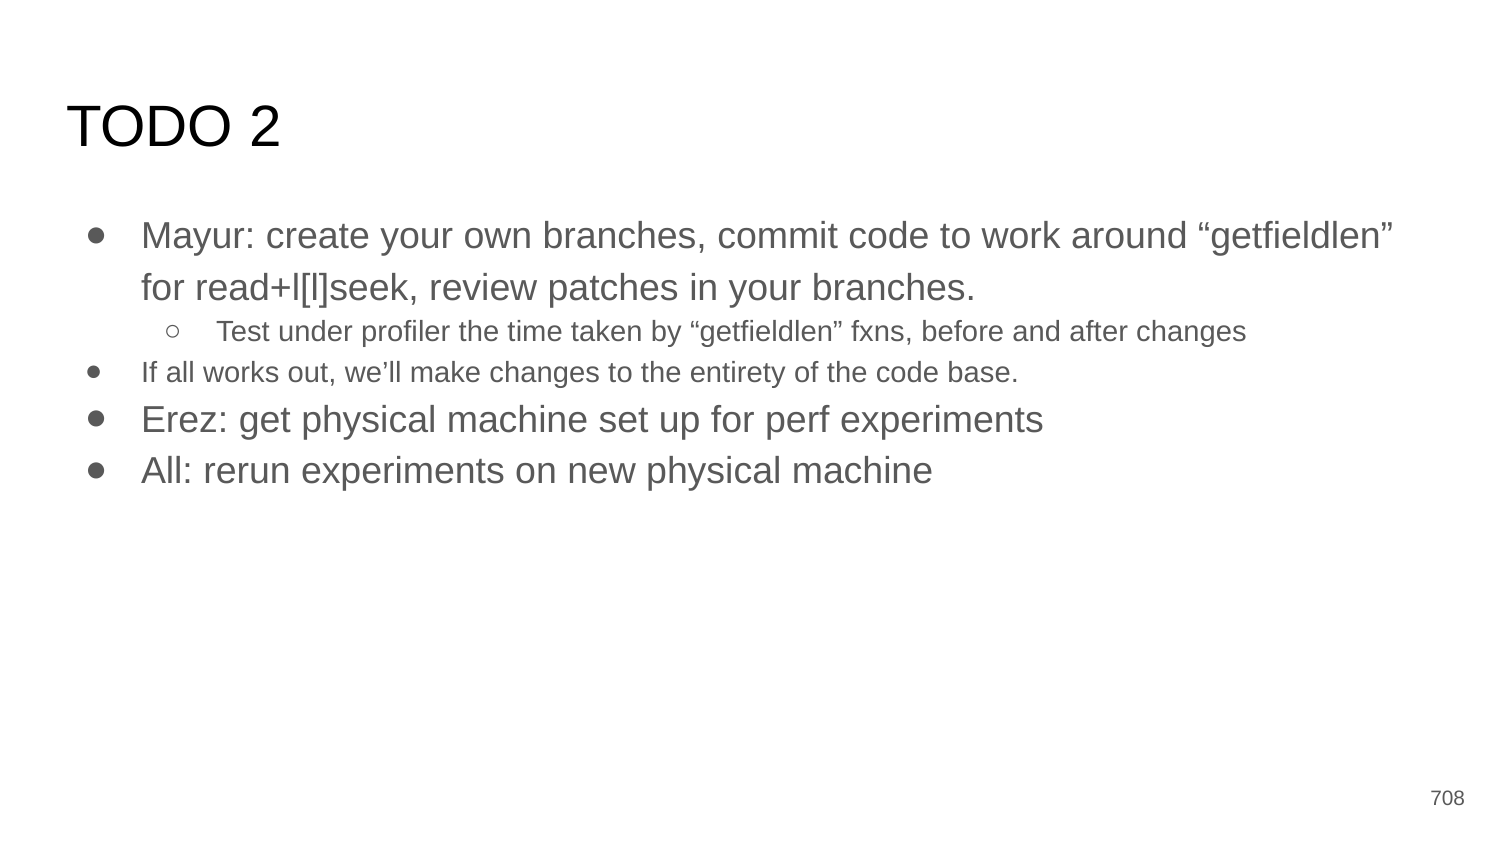

# TODO 2
Mayur: create your own branches, commit code to work around “getfieldlen” for read+l[l]seek, review patches in your branches.
Test under profiler the time taken by “getfieldlen” fxns, before and after changes
If all works out, we’ll make changes to the entirety of the code base.
Erez: get physical machine set up for perf experiments
All: rerun experiments on new physical machine

708